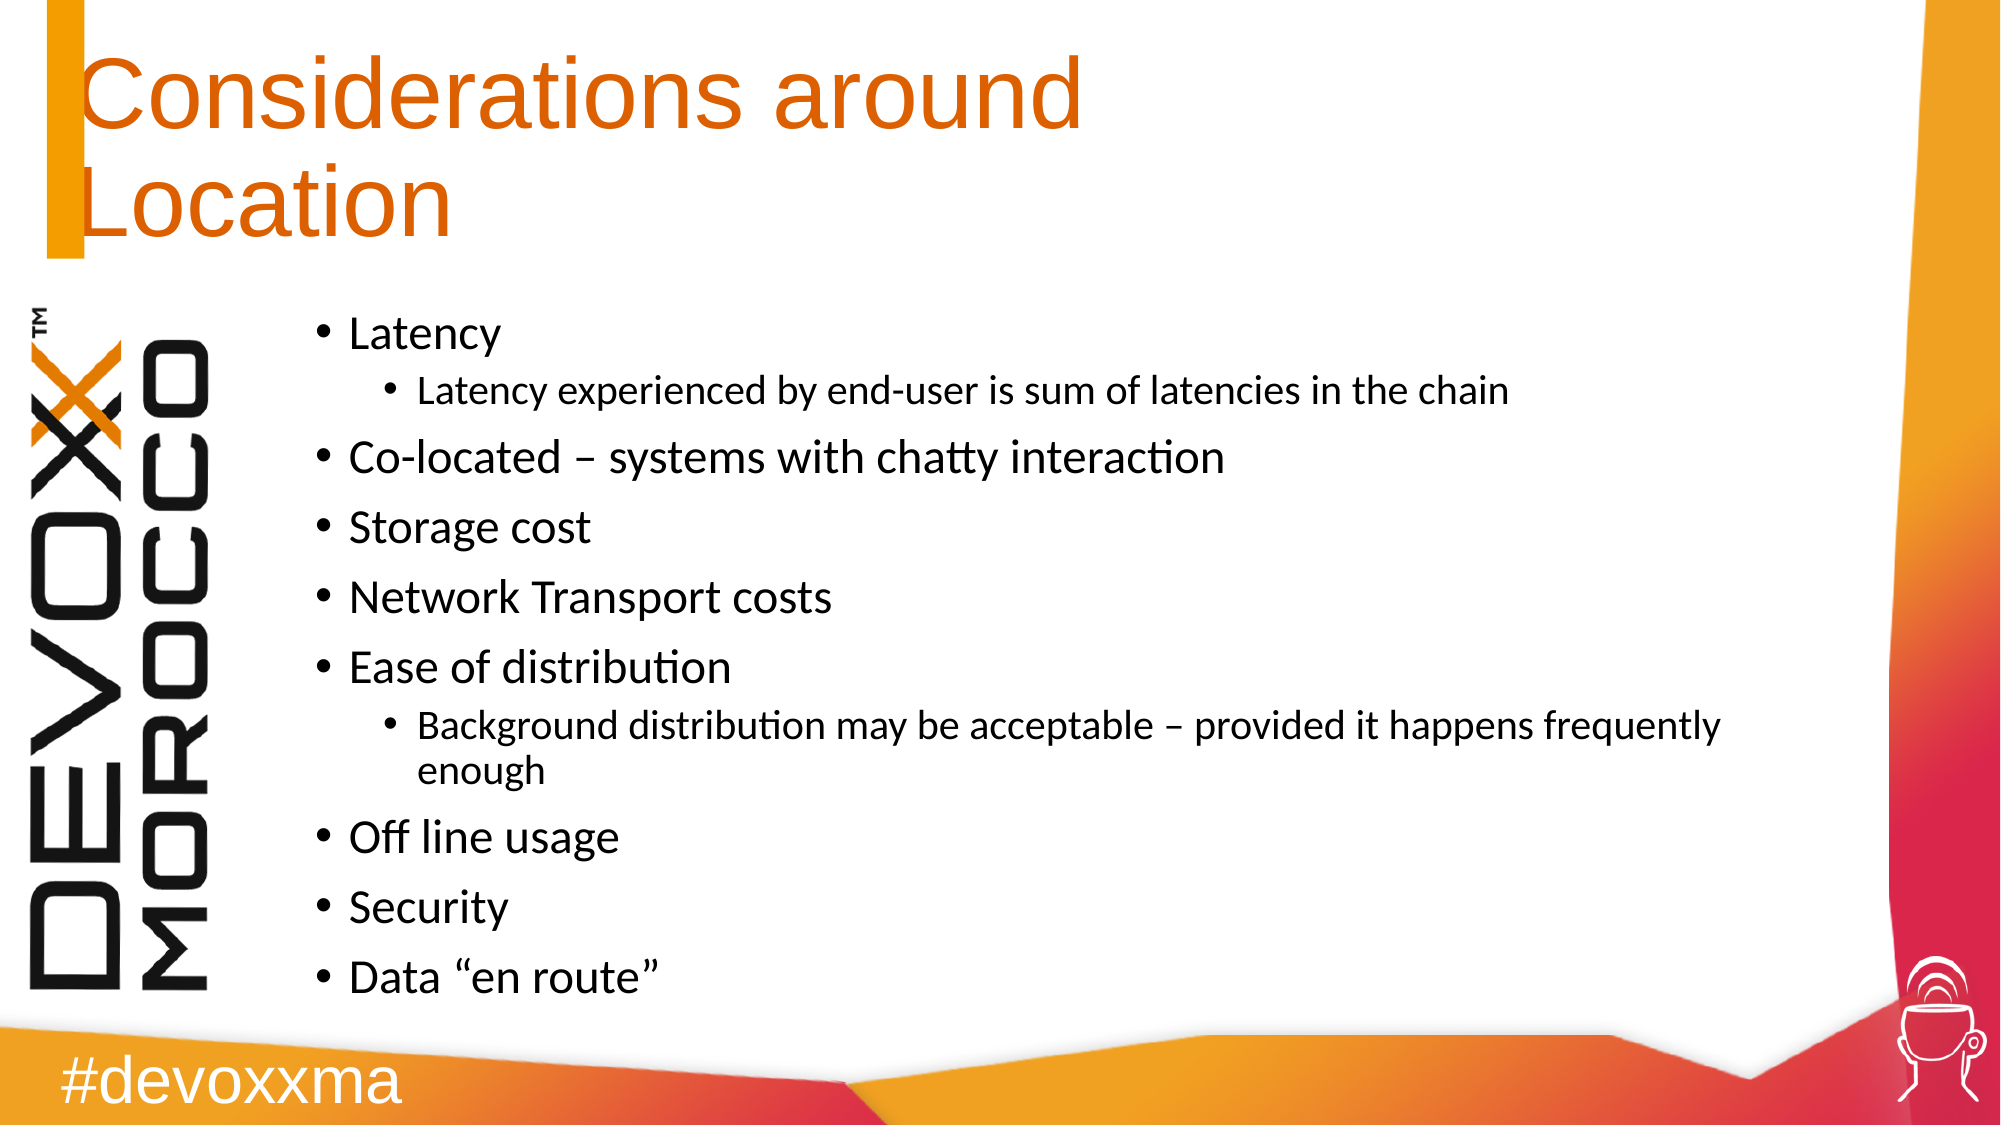

# Considerations around Location
Latency
Latency experienced by end-user is sum of latencies in the chain
Co-located – systems with chatty interaction
Storage cost
Network Transport costs
Ease of distribution
Background distribution may be acceptable – provided it happens frequently enough
Off line usage
Security
Data “en route”
#devoxxma